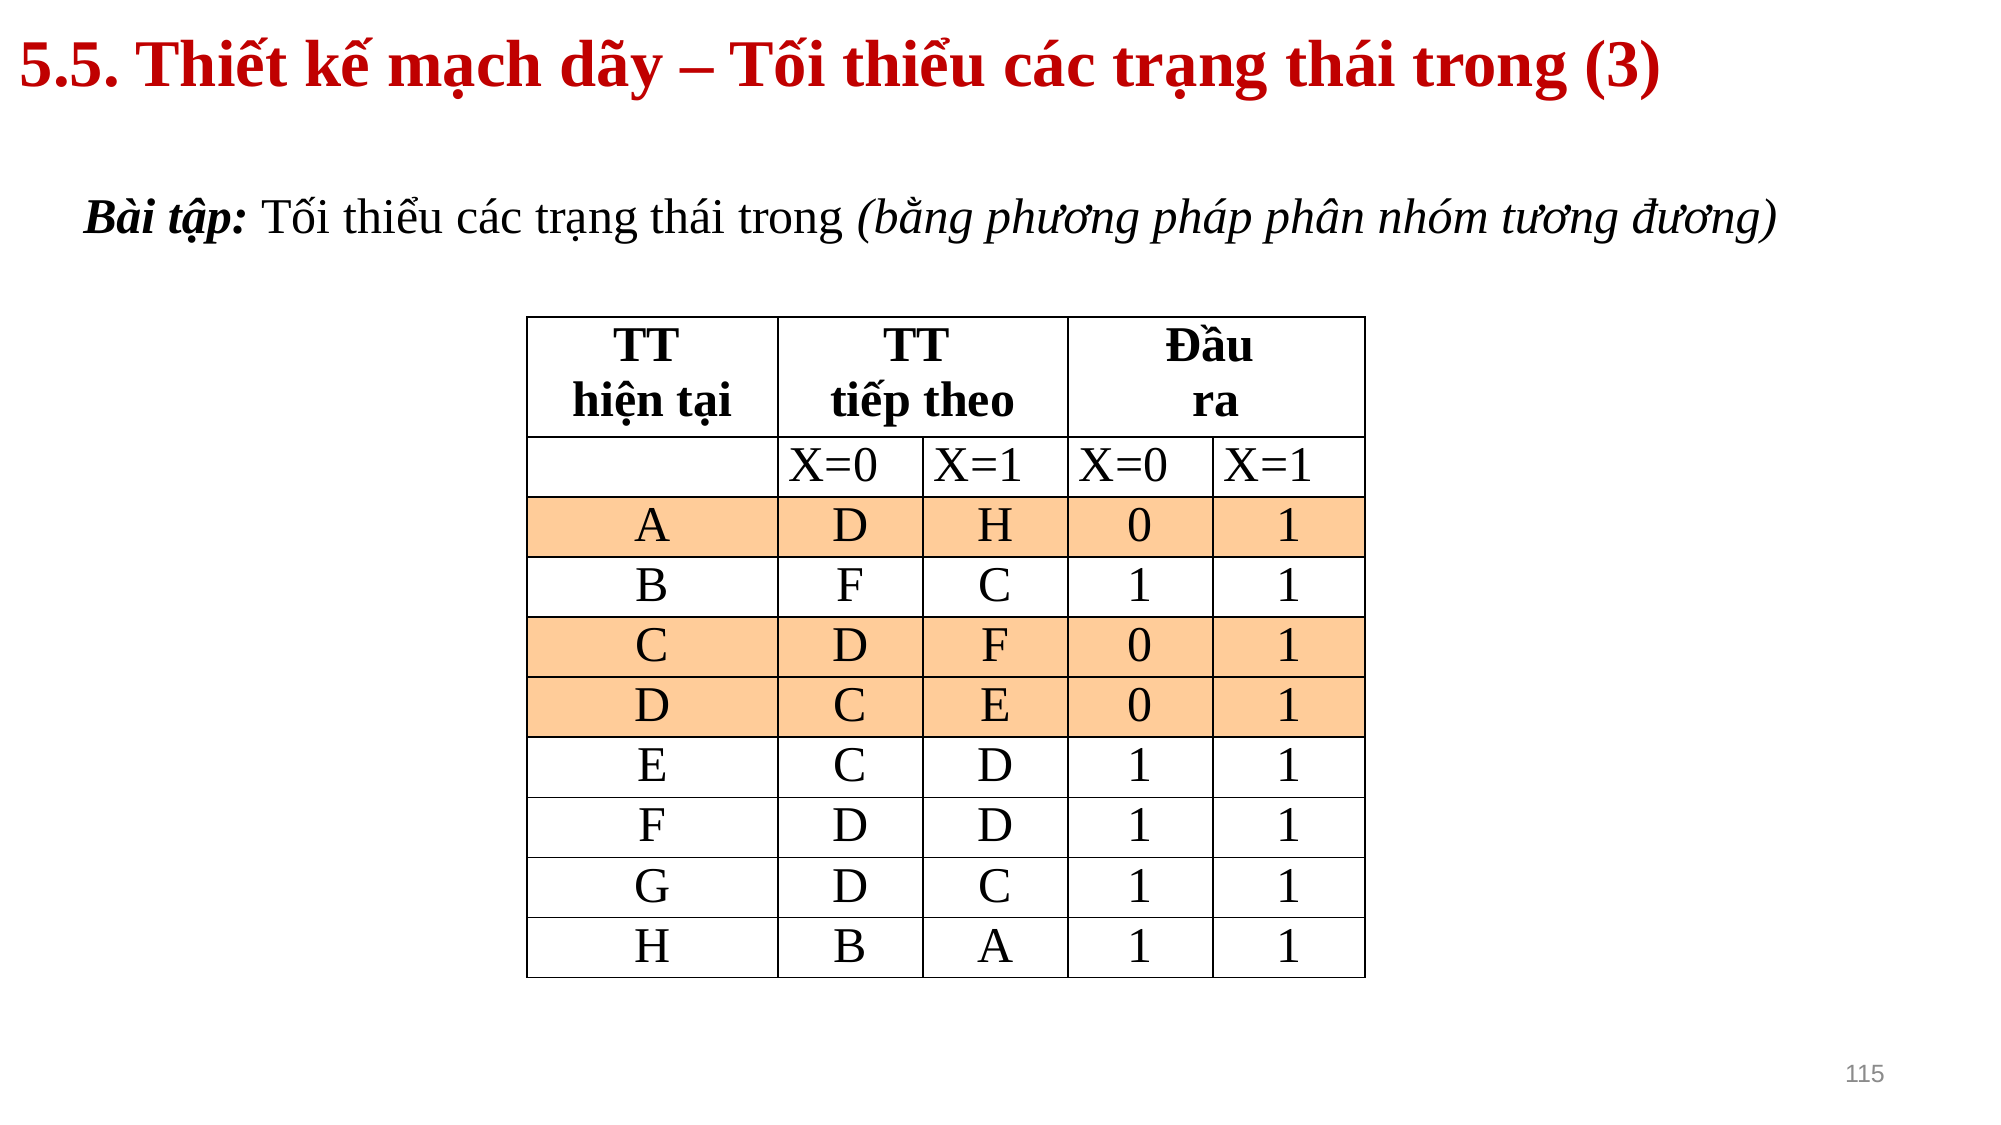

# 5.5. Thiết kế mạch dãy – Tối thiểu các trạng thái trong (3)
Bài tập: Tối thiểu các trạng thái trong (bằng phương pháp phân nhóm tương đương)
| TT hiện tại | TT tiếp theo |  | Đầu ra |  |
| --- | --- | --- | --- | --- |
|  | X=0 | X=1 | X=0 | X=1 |
| A | D | H | 0 | 1 |
| B | F | C | 1 | 1 |
| C | D | F | 0 | 1 |
| D | C | E | 0 | 1 |
| E | C | D | 1 | 1 |
| F | D | D | 1 | 1 |
| G | D | C | 1 | 1 |
| H | B | A | 1 | 1 |
115